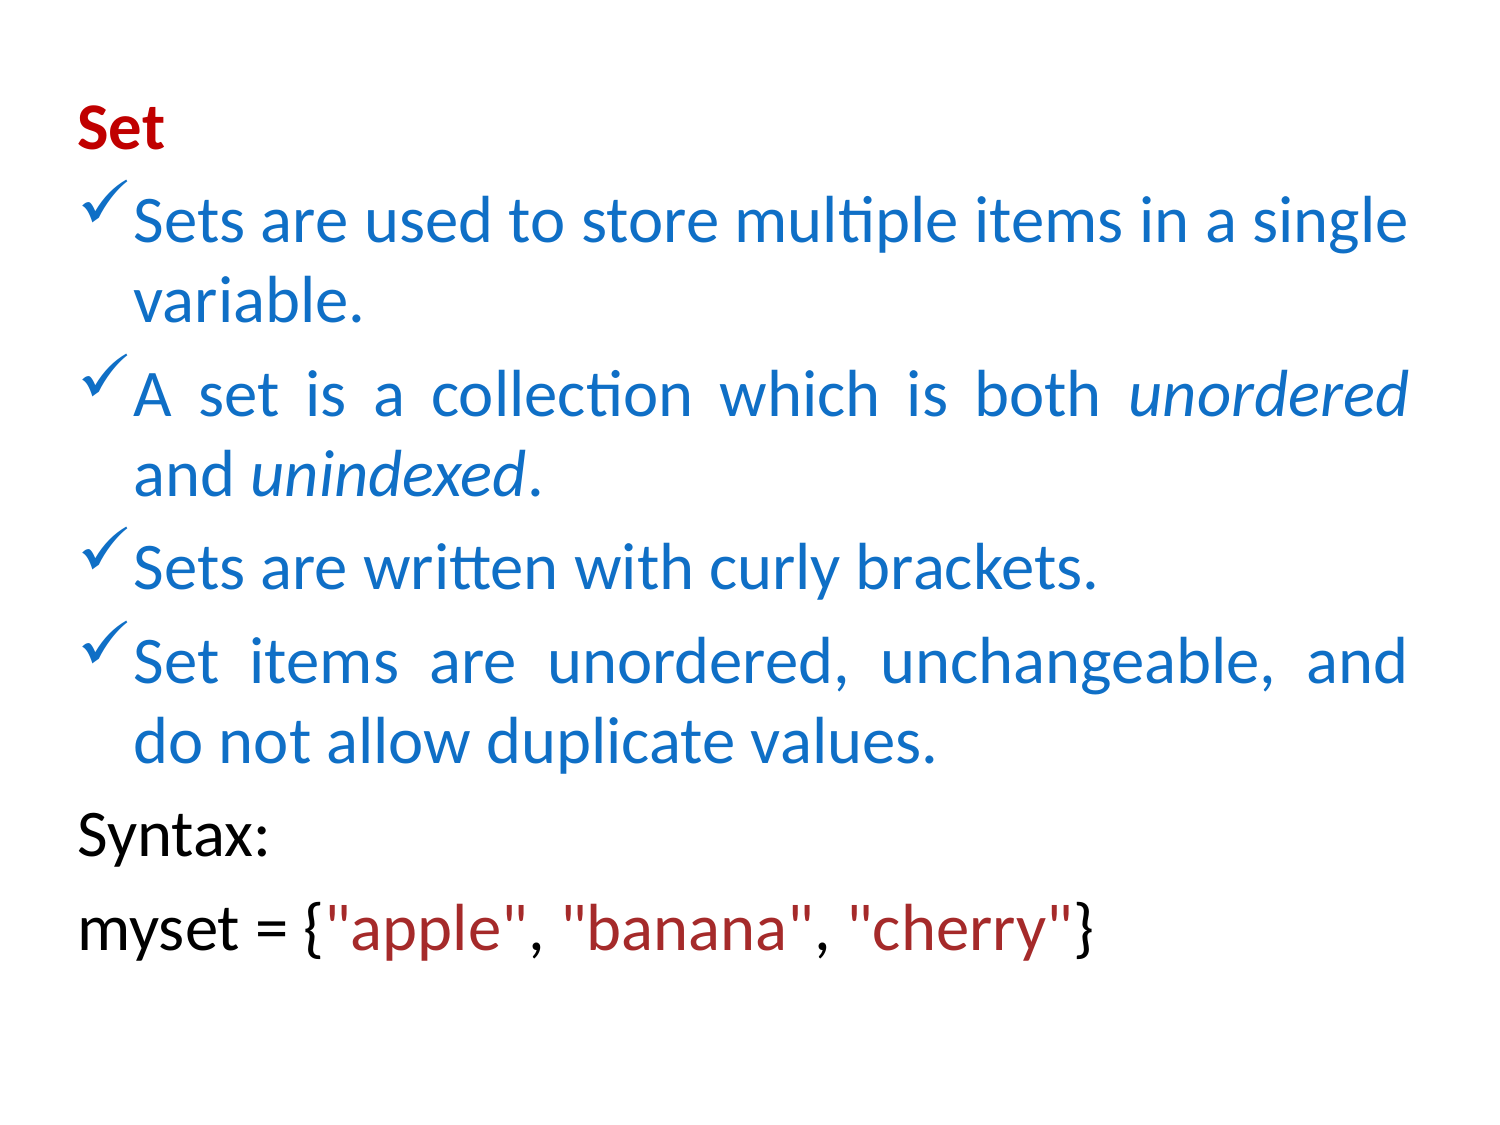

Set
Sets are used to store multiple items in a single variable.
A set is a collection which is both unordered and unindexed.
Sets are written with curly brackets.
Set items are unordered, unchangeable, and do not allow duplicate values.
Syntax:
myset = {"apple", "banana", "cherry"}